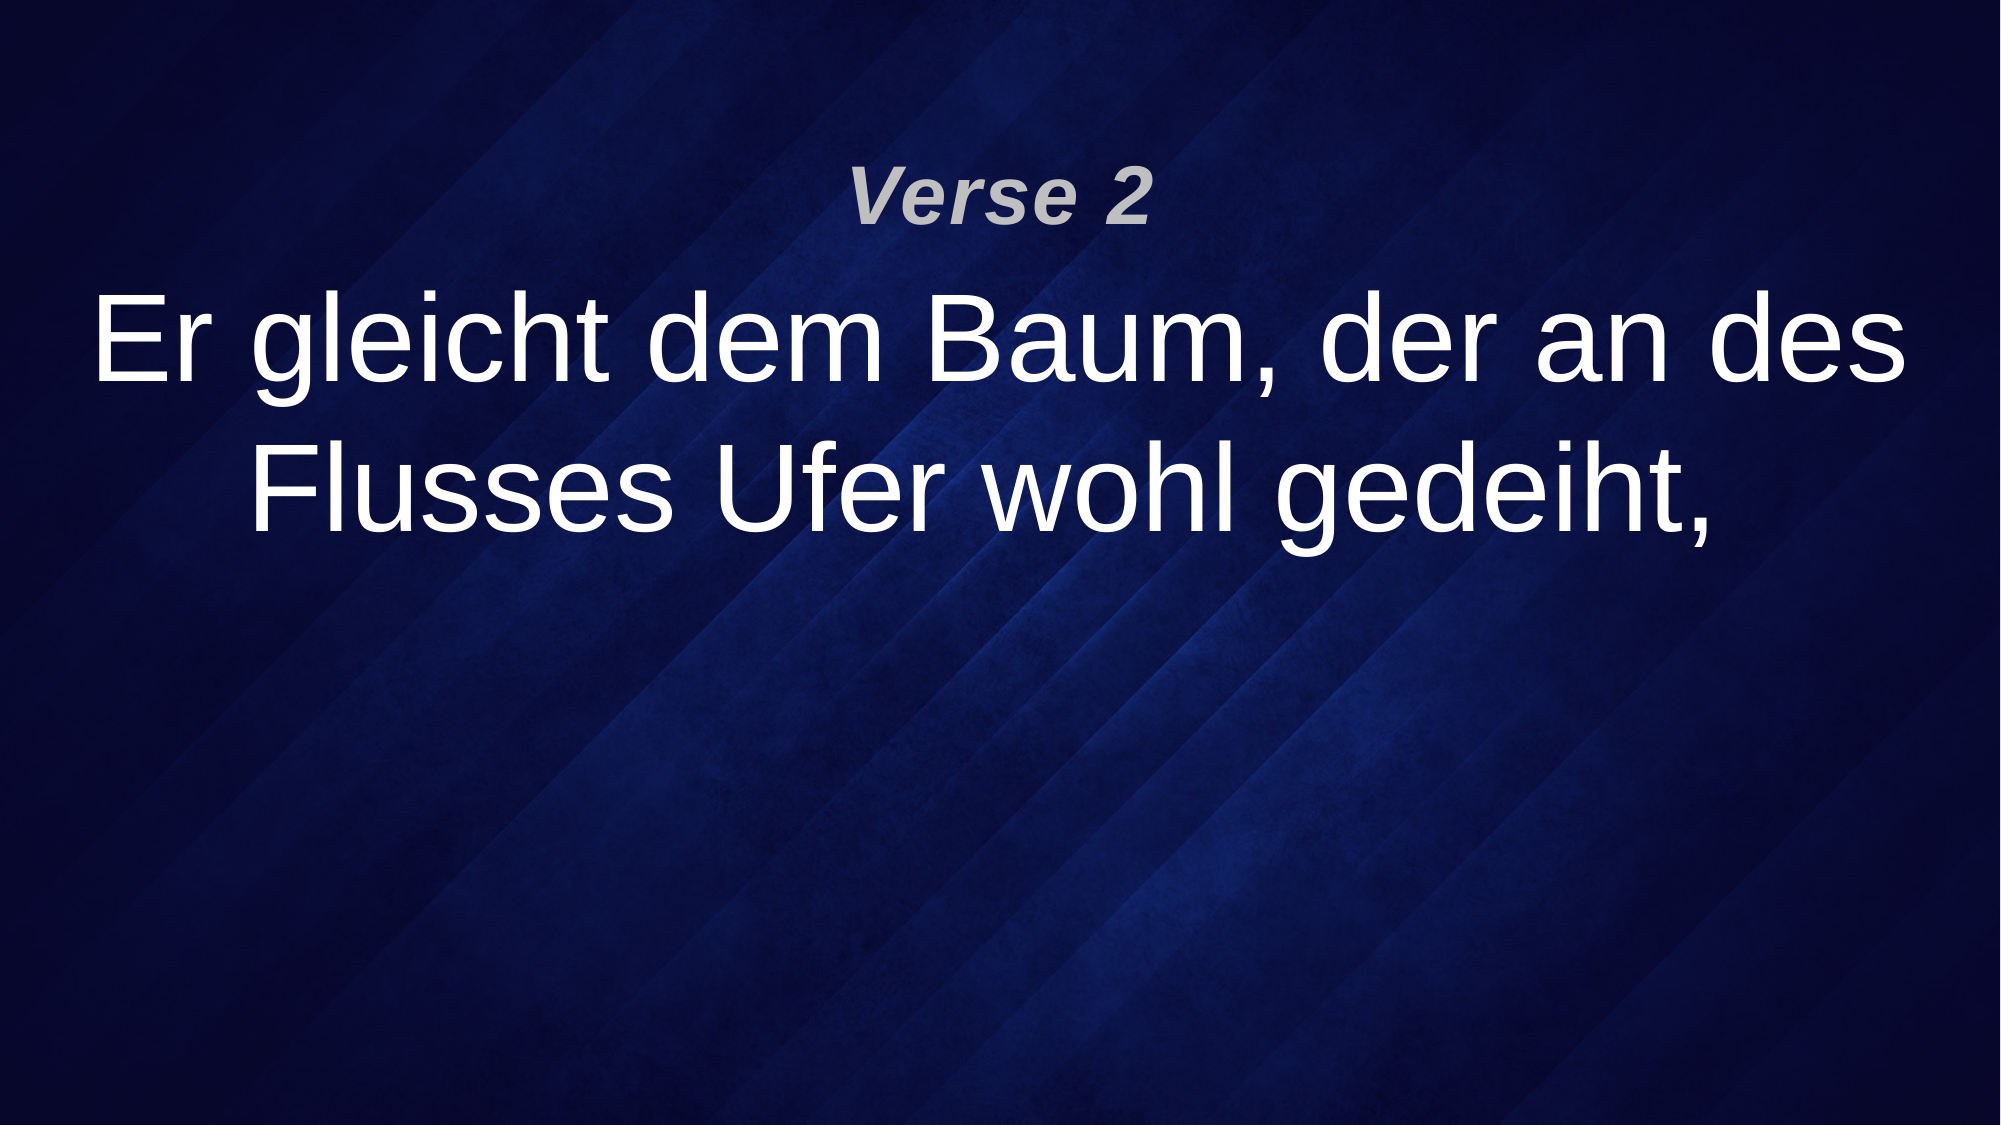

Verse 2
# Er gleicht dem Baum, der an des Flusses Ufer wohl gedeiht,